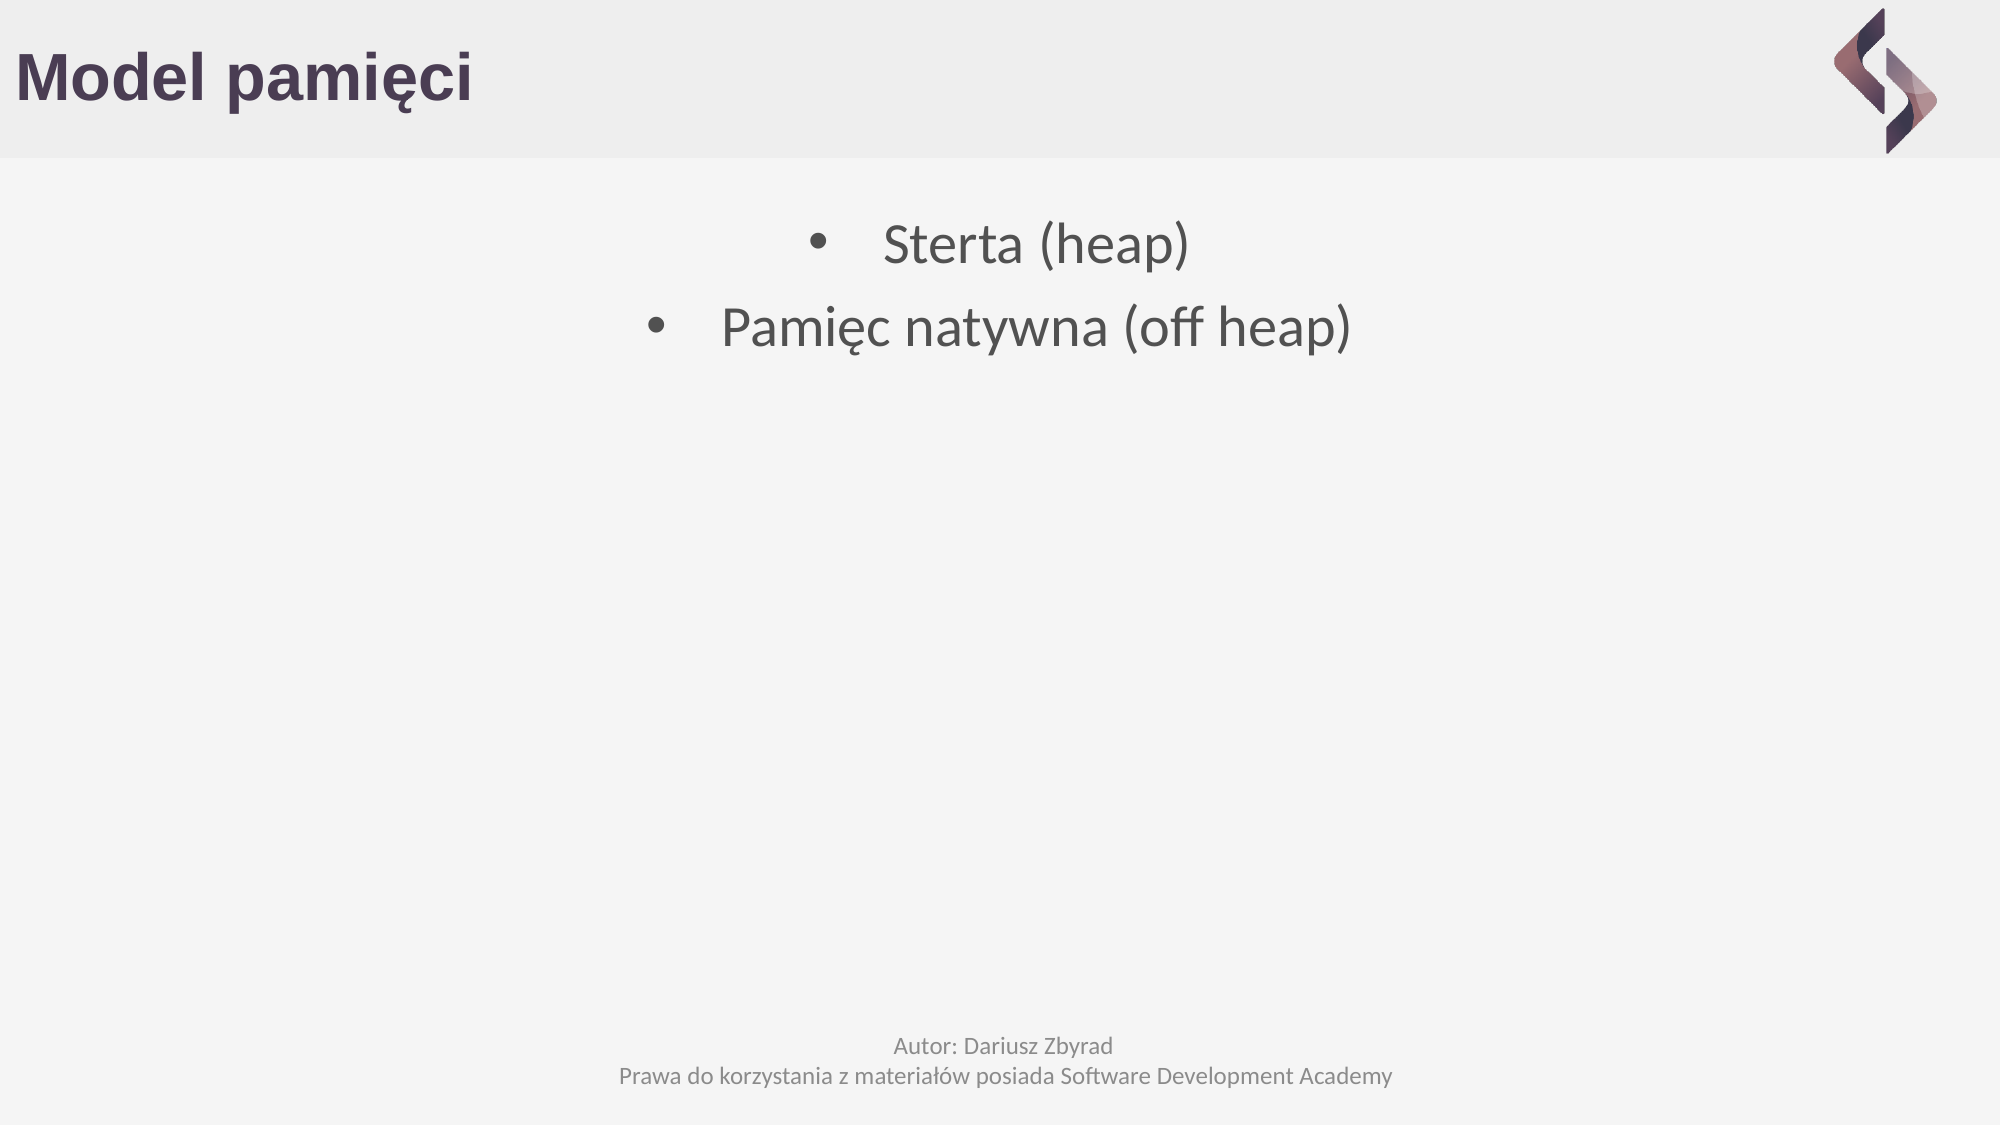

# Model pamięci
Sterta (heap)
Pamięc natywna (off heap)
Autor: Dariusz Zbyrad
Prawa do korzystania z materiałów posiada Software Development Academy